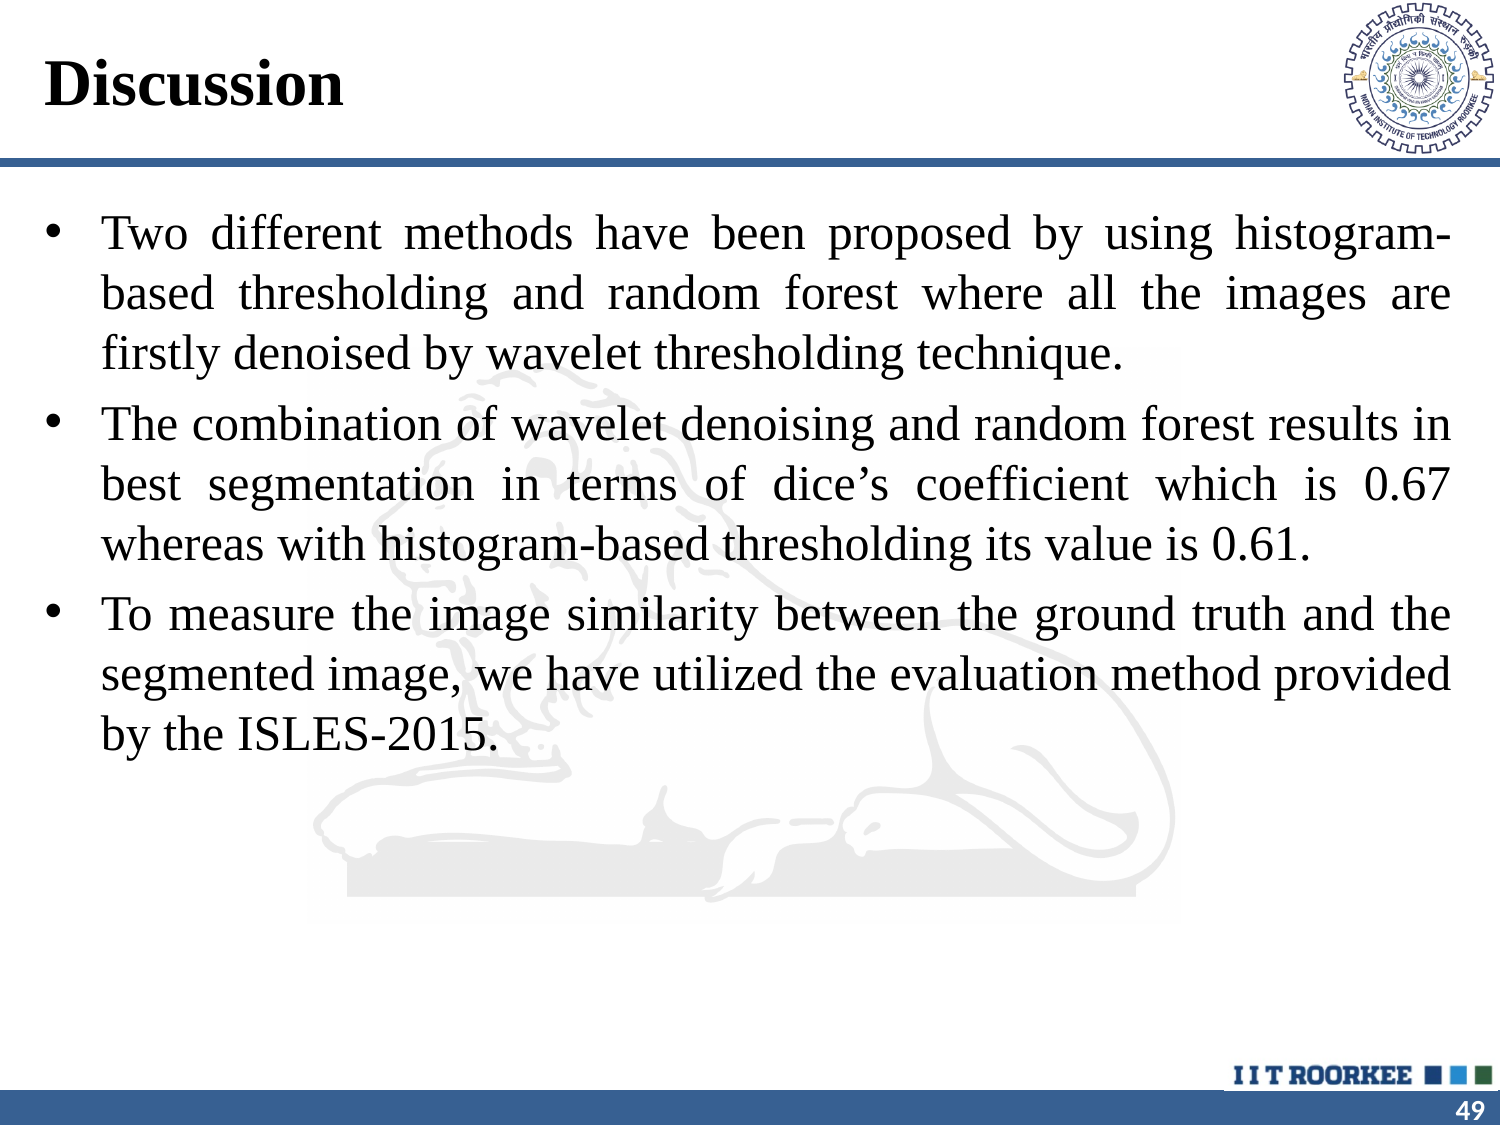

# Discussion
Two different methods have been proposed by using histogram-based thresholding and random forest where all the images are firstly denoised by wavelet thresholding technique.
The combination of wavelet denoising and random forest results in best segmentation in terms of dice’s coefficient which is 0.67 whereas with histogram-based thresholding its value is 0.61.
To measure the image similarity between the ground truth and the segmented image, we have utilized the evaluation method provided by the ISLES-2015.